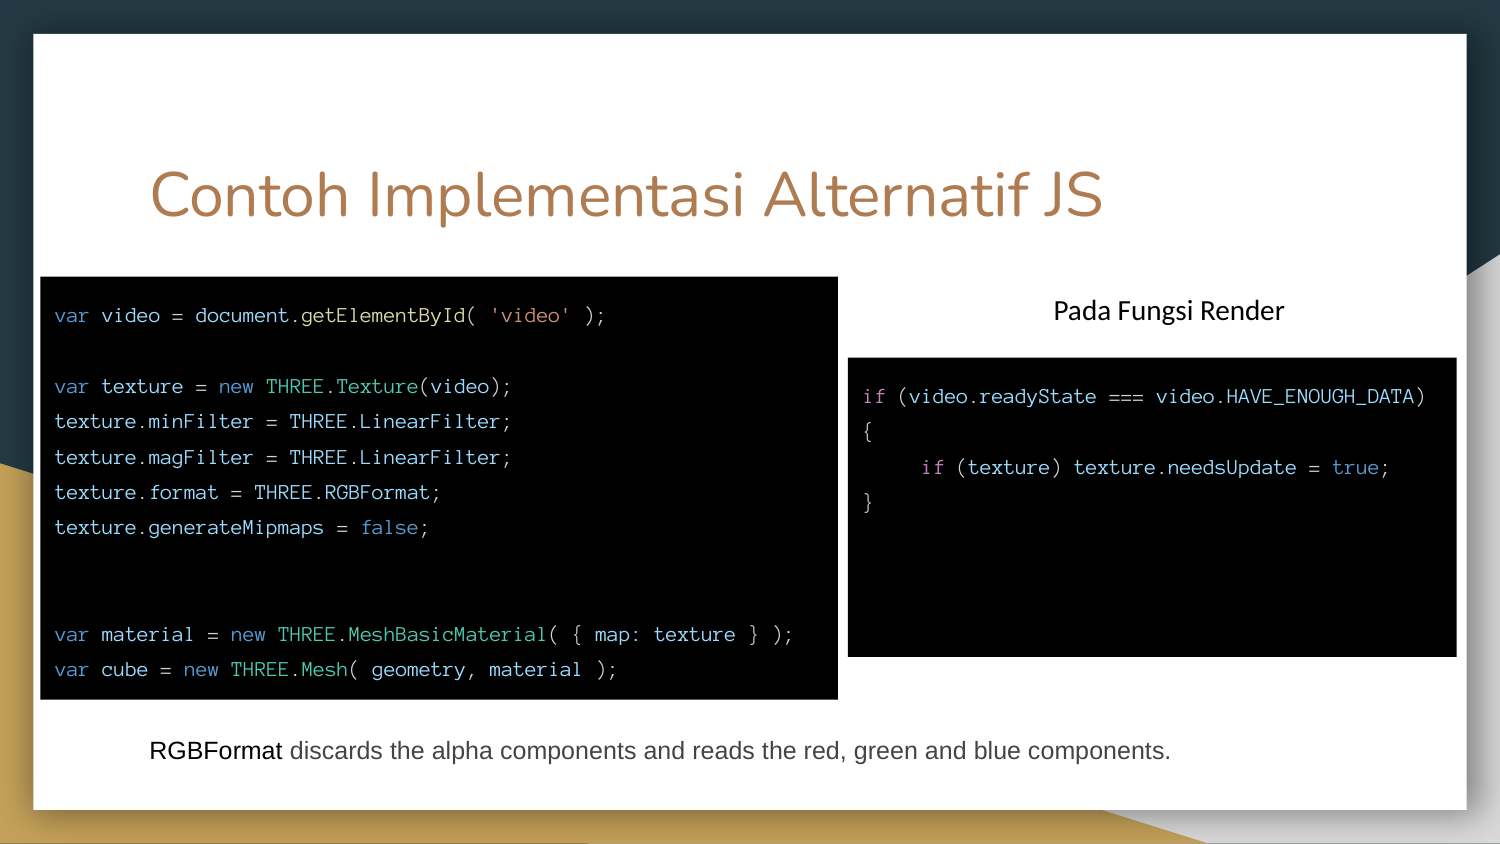

# Contoh Implementasi Alternatif JS
var video = document.getElementById( 'video' );

var texture = new THREE.Texture(video);
texture.minFilter = THREE.LinearFilter;
texture.magFilter = THREE.LinearFilter;
texture.format = THREE.RGBFormat;
texture.generateMipmaps = false;

var material = new THREE.MeshBasicMaterial( { map: texture } );
var cube = new THREE.Mesh( geometry, material );

Pada Fungsi Render
if (video.readyState === video.HAVE_ENOUGH_DATA) {
     if (texture) texture.needsUpdate = true;
}
RGBFormat discards the alpha components and reads the red, green and blue components.